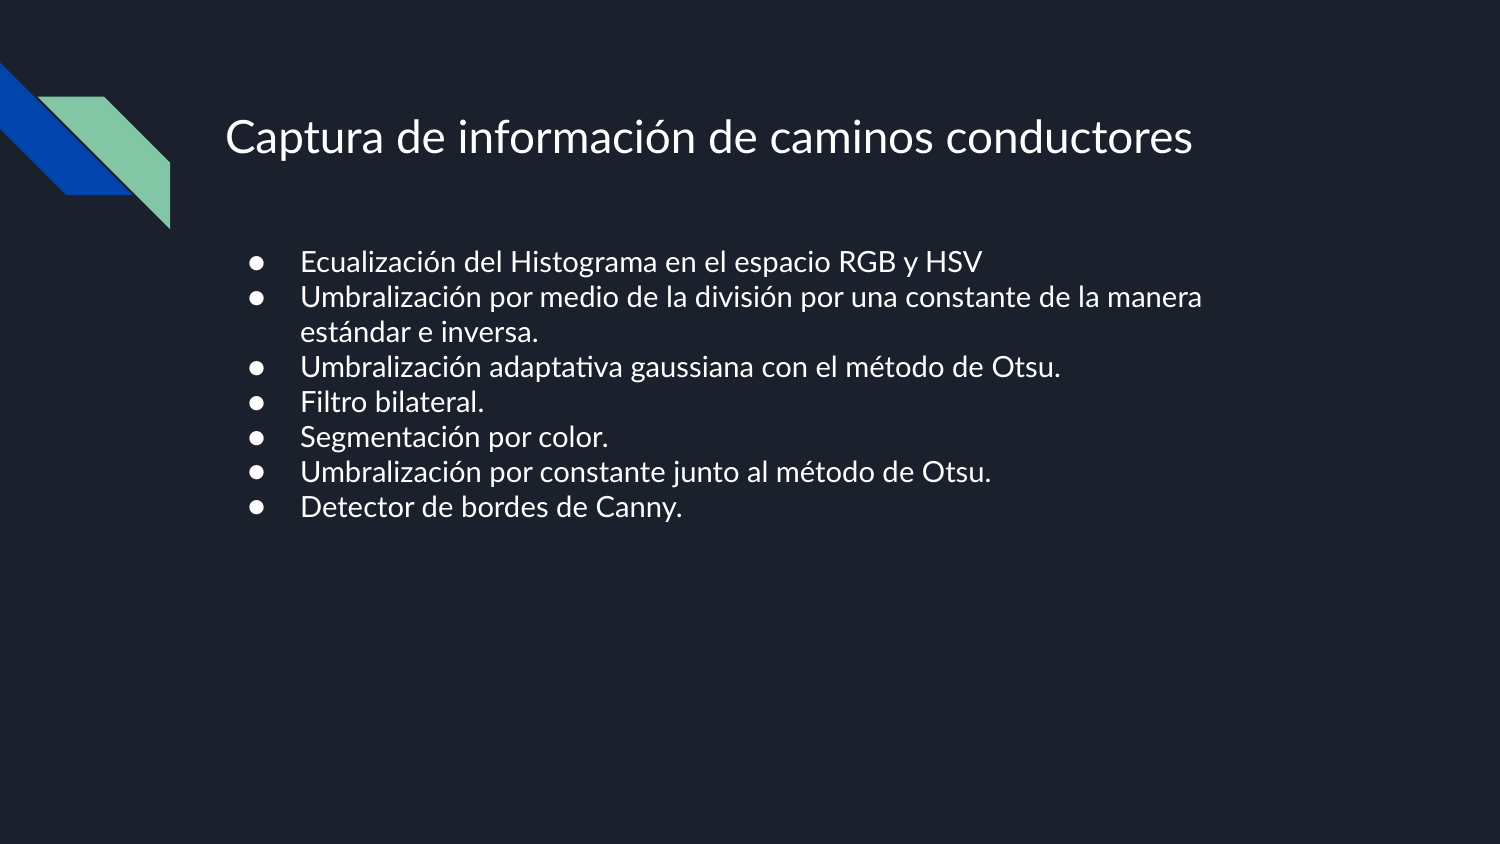

# Captura de información de caminos conductores
Ecualización del Histograma en el espacio RGB y HSV
Umbralización por medio de la división por una constante de la manera estándar e inversa.
Umbralización adaptativa gaussiana con el método de Otsu.
Filtro bilateral.
Segmentación por color.
Umbralización por constante junto al método de Otsu.
Detector de bordes de Canny.